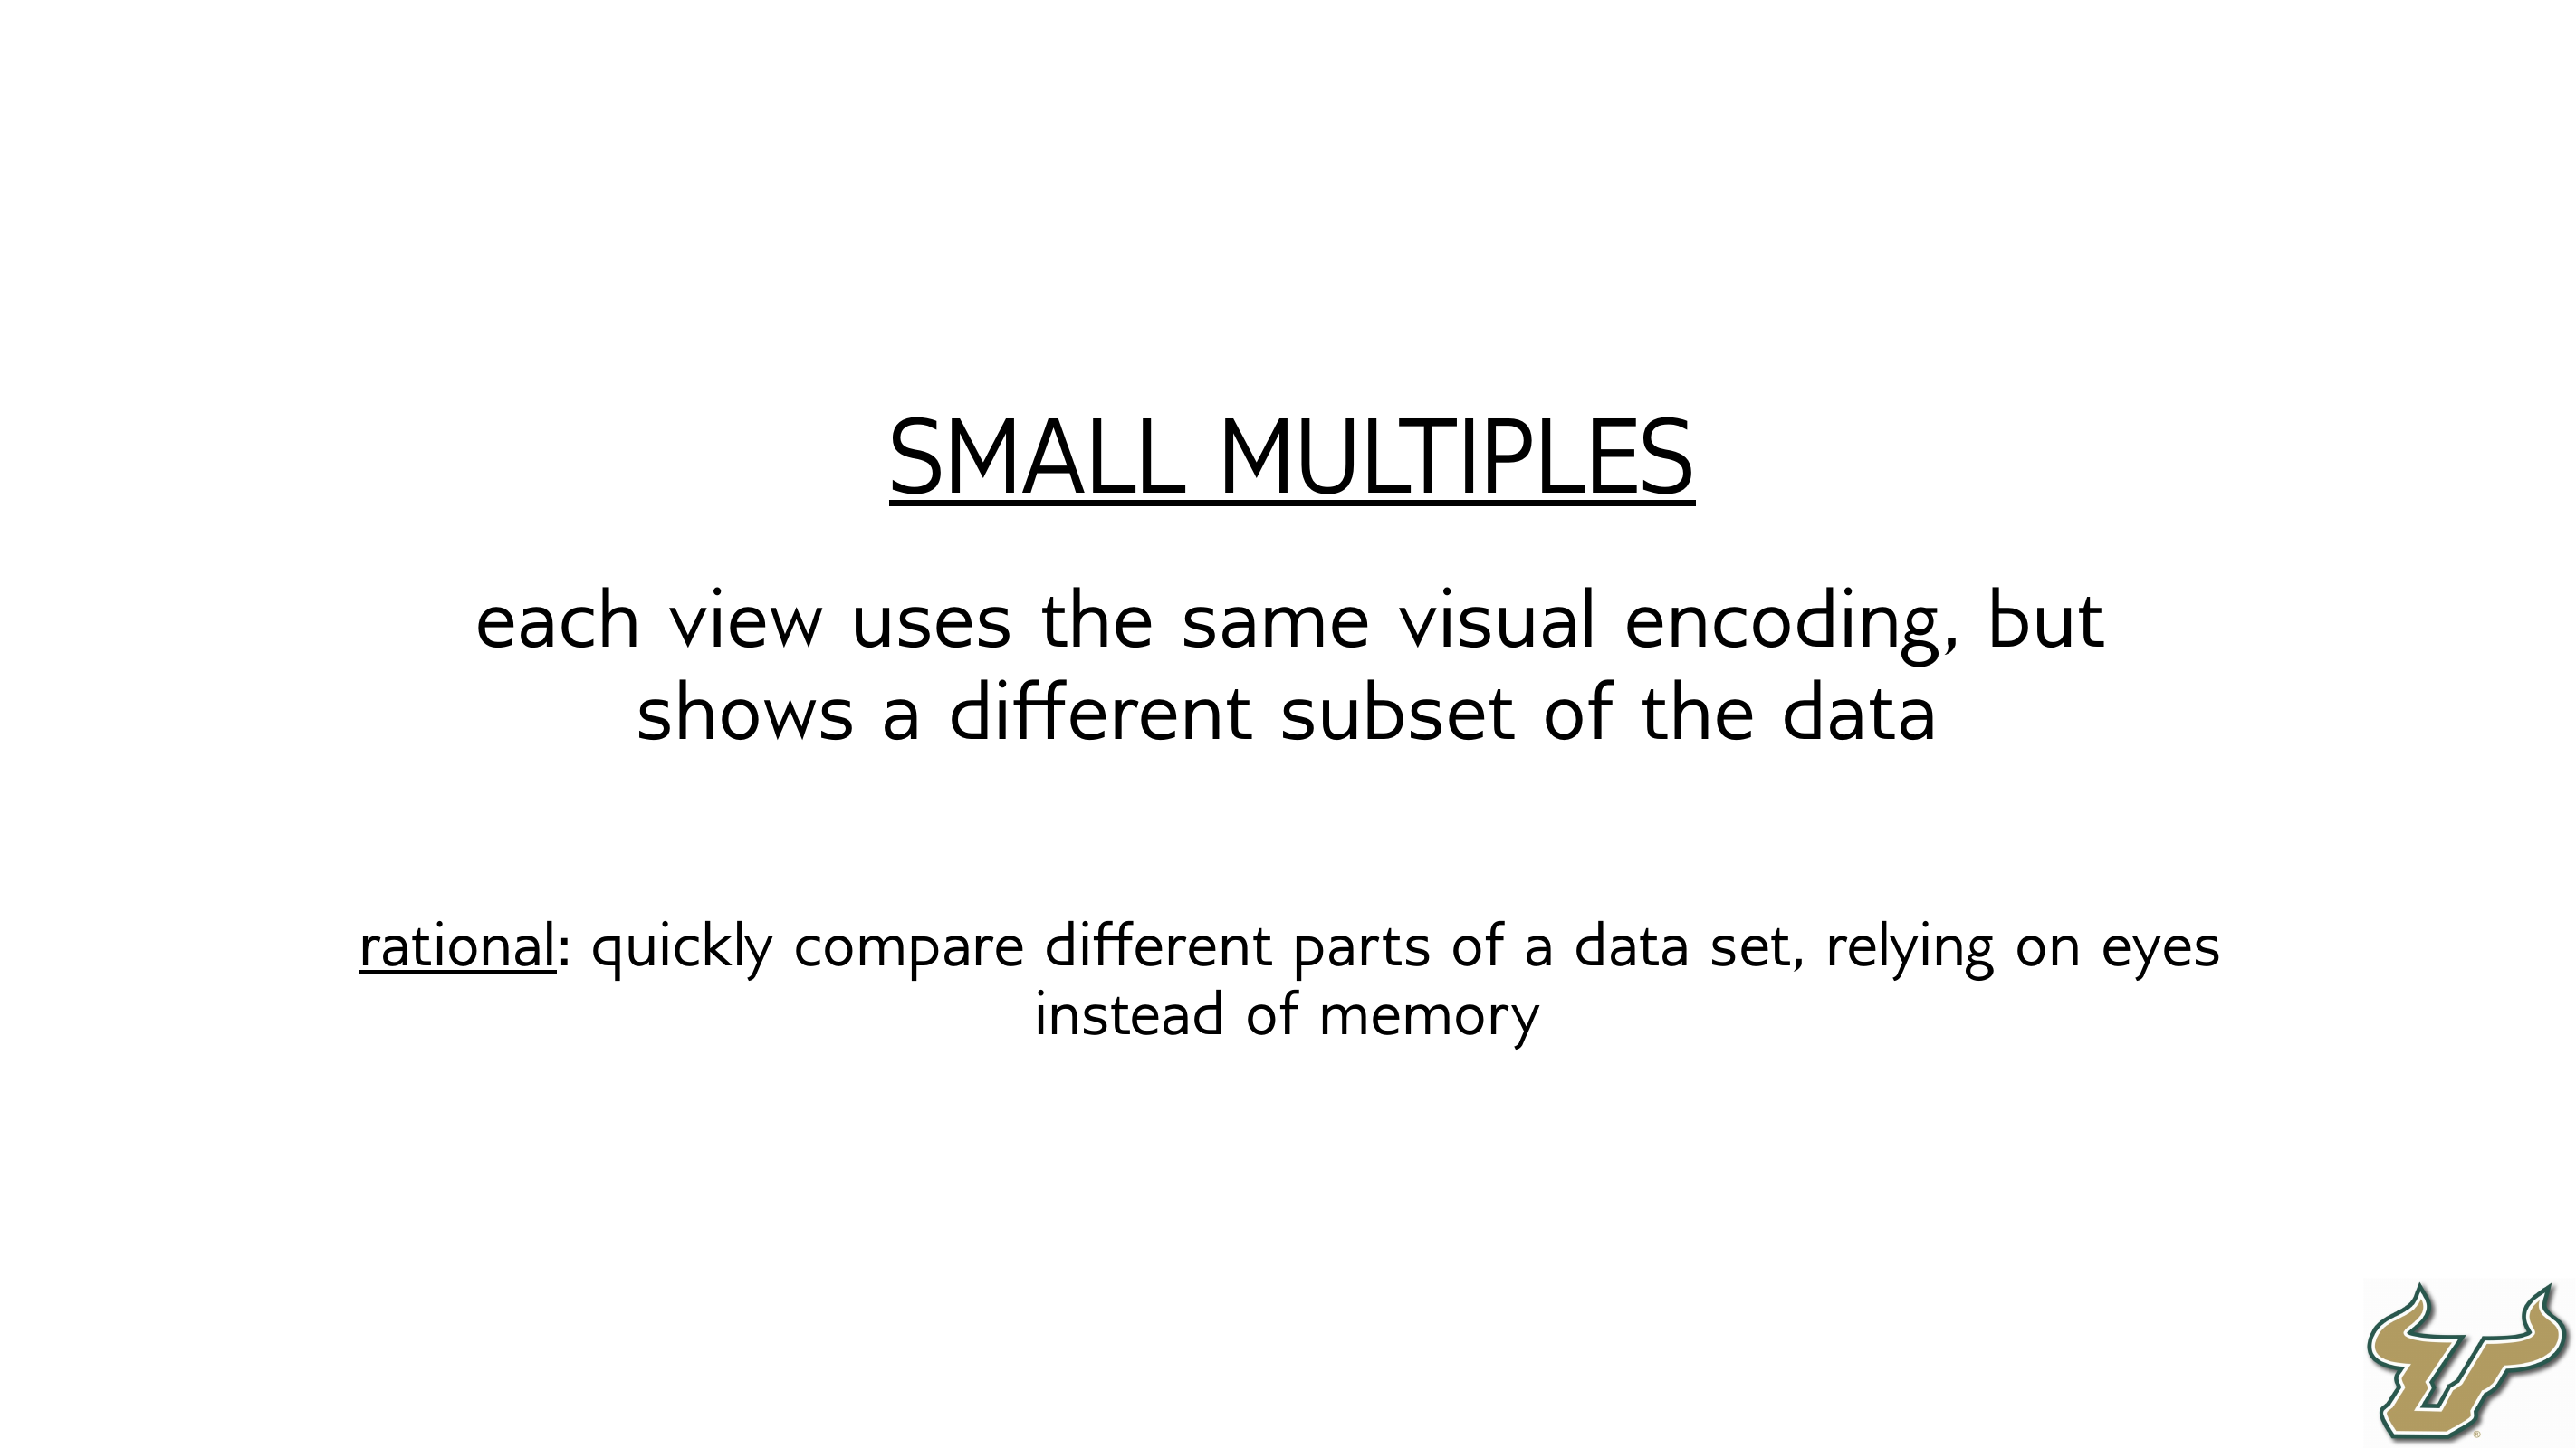

SMALL MULTIPLES
each view uses the same visual encoding, but shows a different subset of the data

rational: quickly compare different parts of a data set, relying on eyes instead of memory